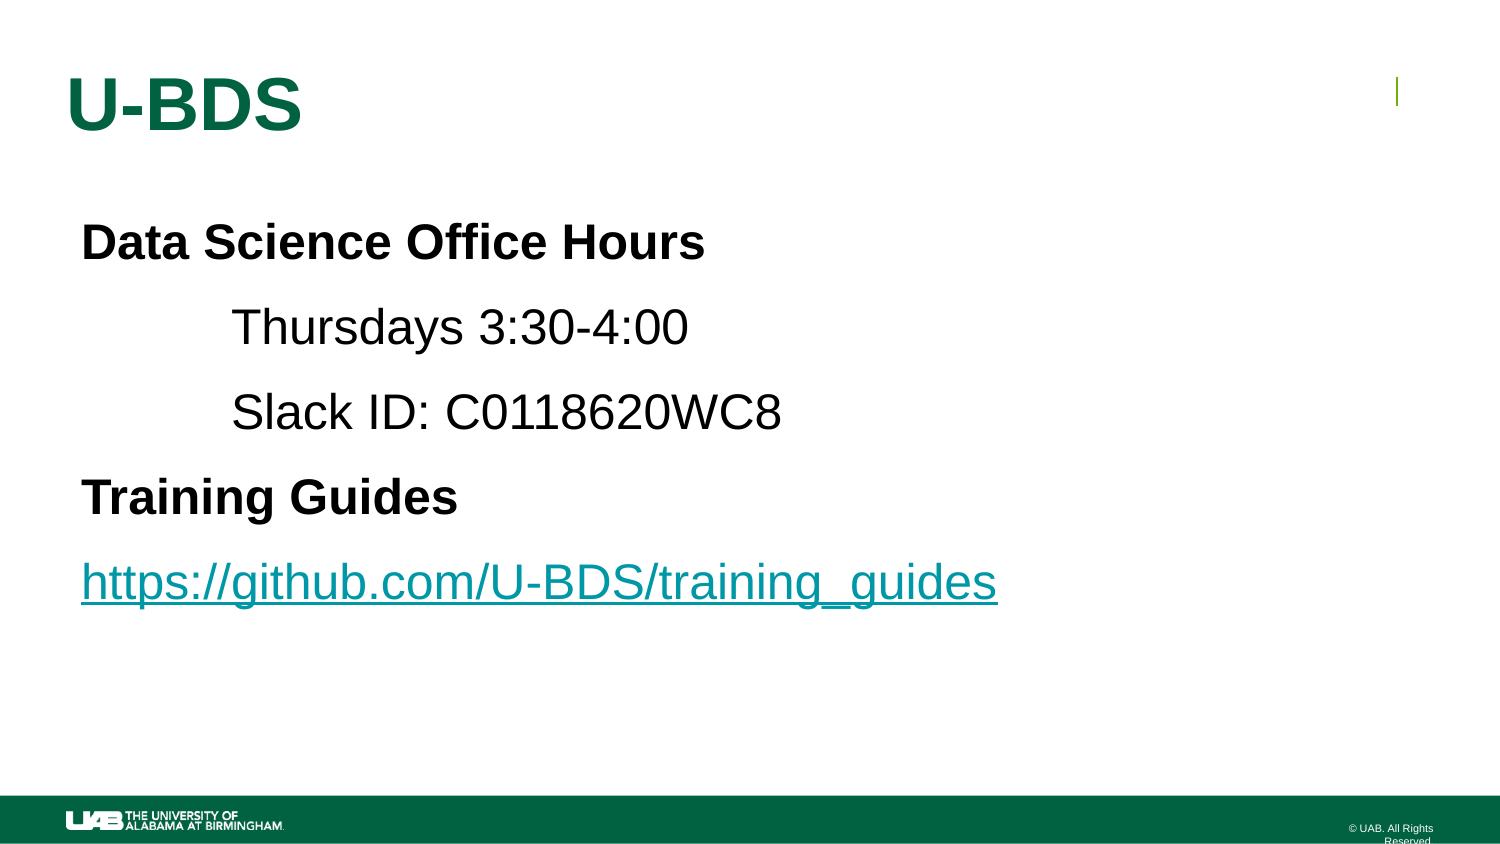

# U-BDS
Data Science Office Hours
	Thursdays 3:30-4:00
	Slack ID: C0118620WC8
Training Guides
https://github.com/U-BDS/training_guides